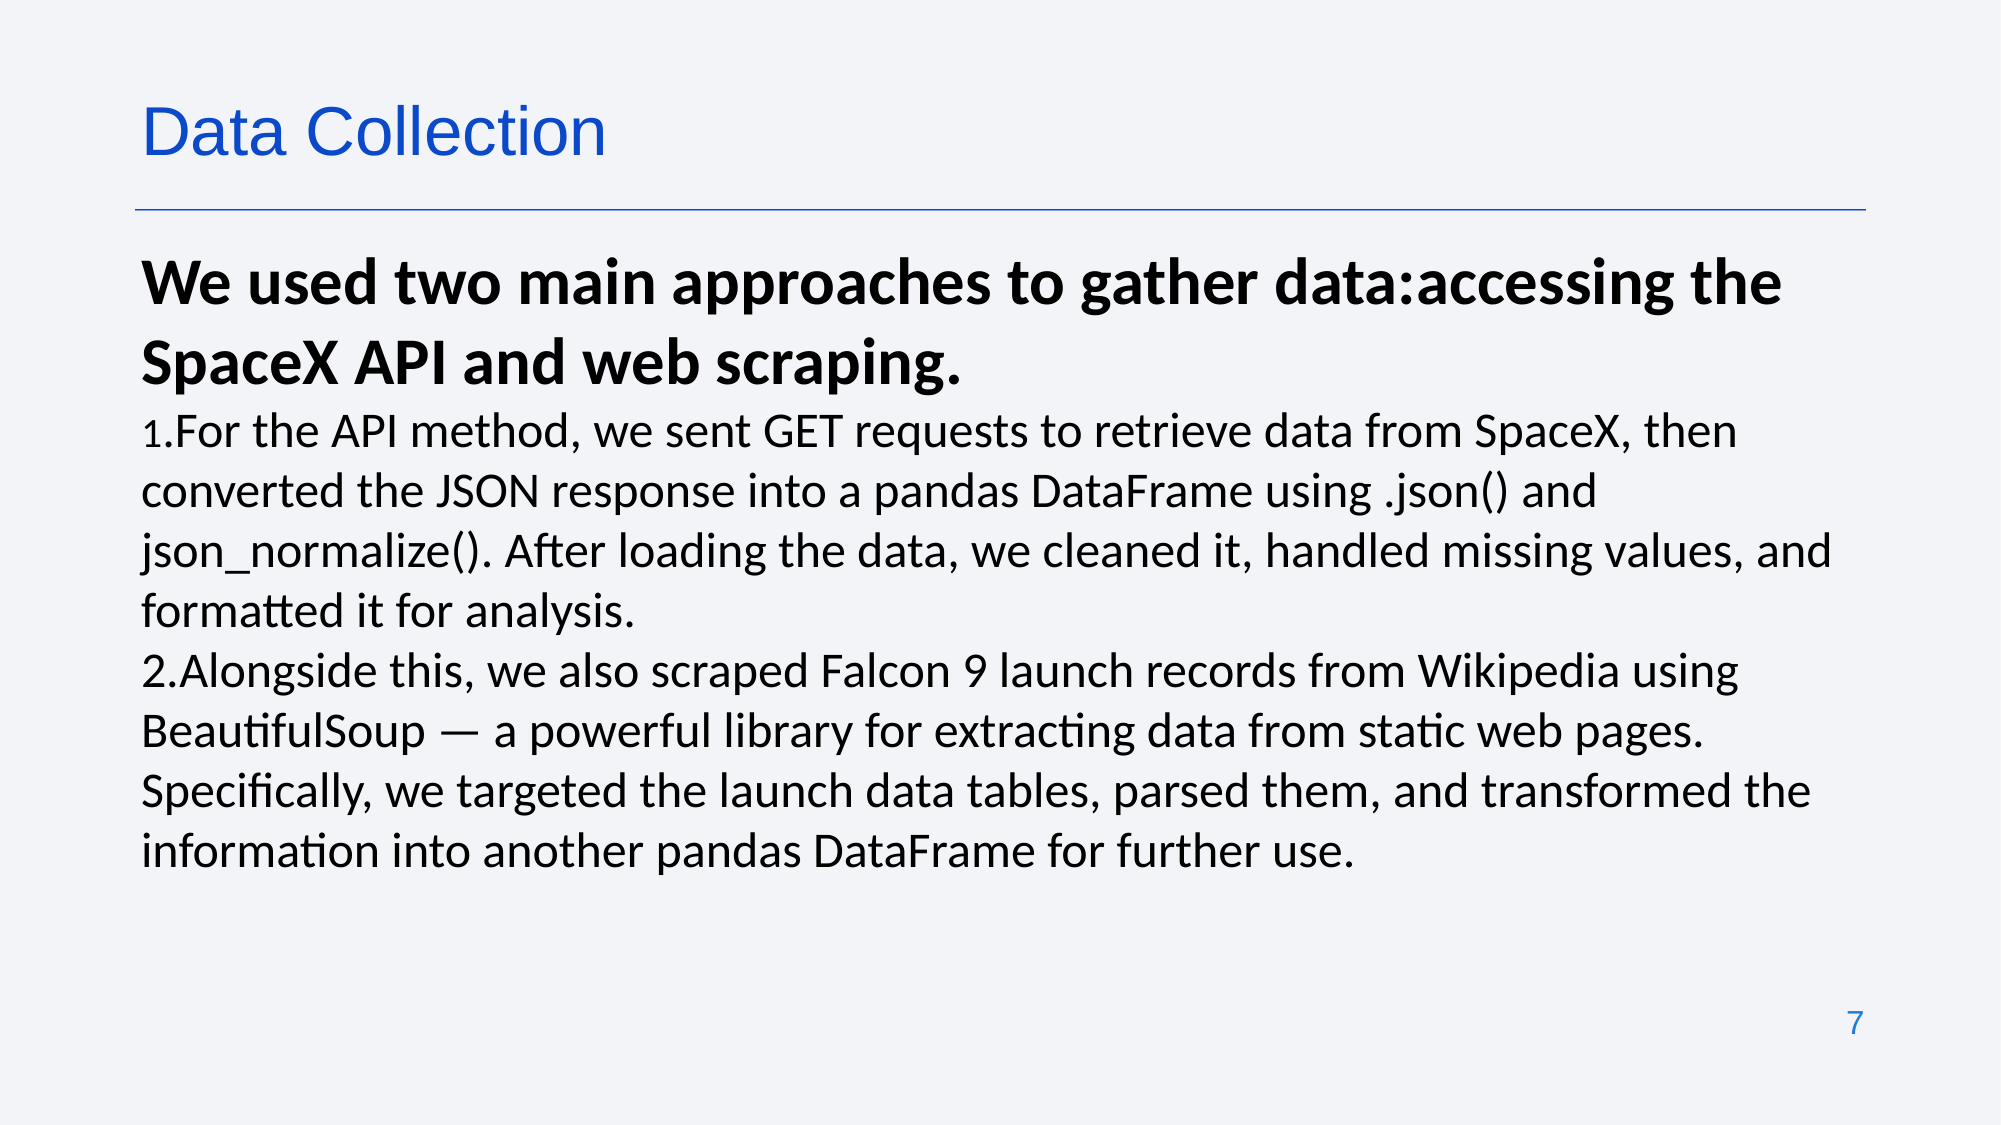

Data Collection
We used two main approaches to gather data:accessing the SpaceX API and web scraping.
1.For the API method, we sent GET requests to retrieve data from SpaceX, then converted the JSON response into a pandas DataFrame using .json() and json_normalize(). After loading the data, we cleaned it, handled missing values, and formatted it for analysis.
2.Alongside this, we also scraped Falcon 9 launch records from Wikipedia using BeautifulSoup — a powerful library for extracting data from static web pages. Specifically, we targeted the launch data tables, parsed them, and transformed the information into another pandas DataFrame for further use.
7